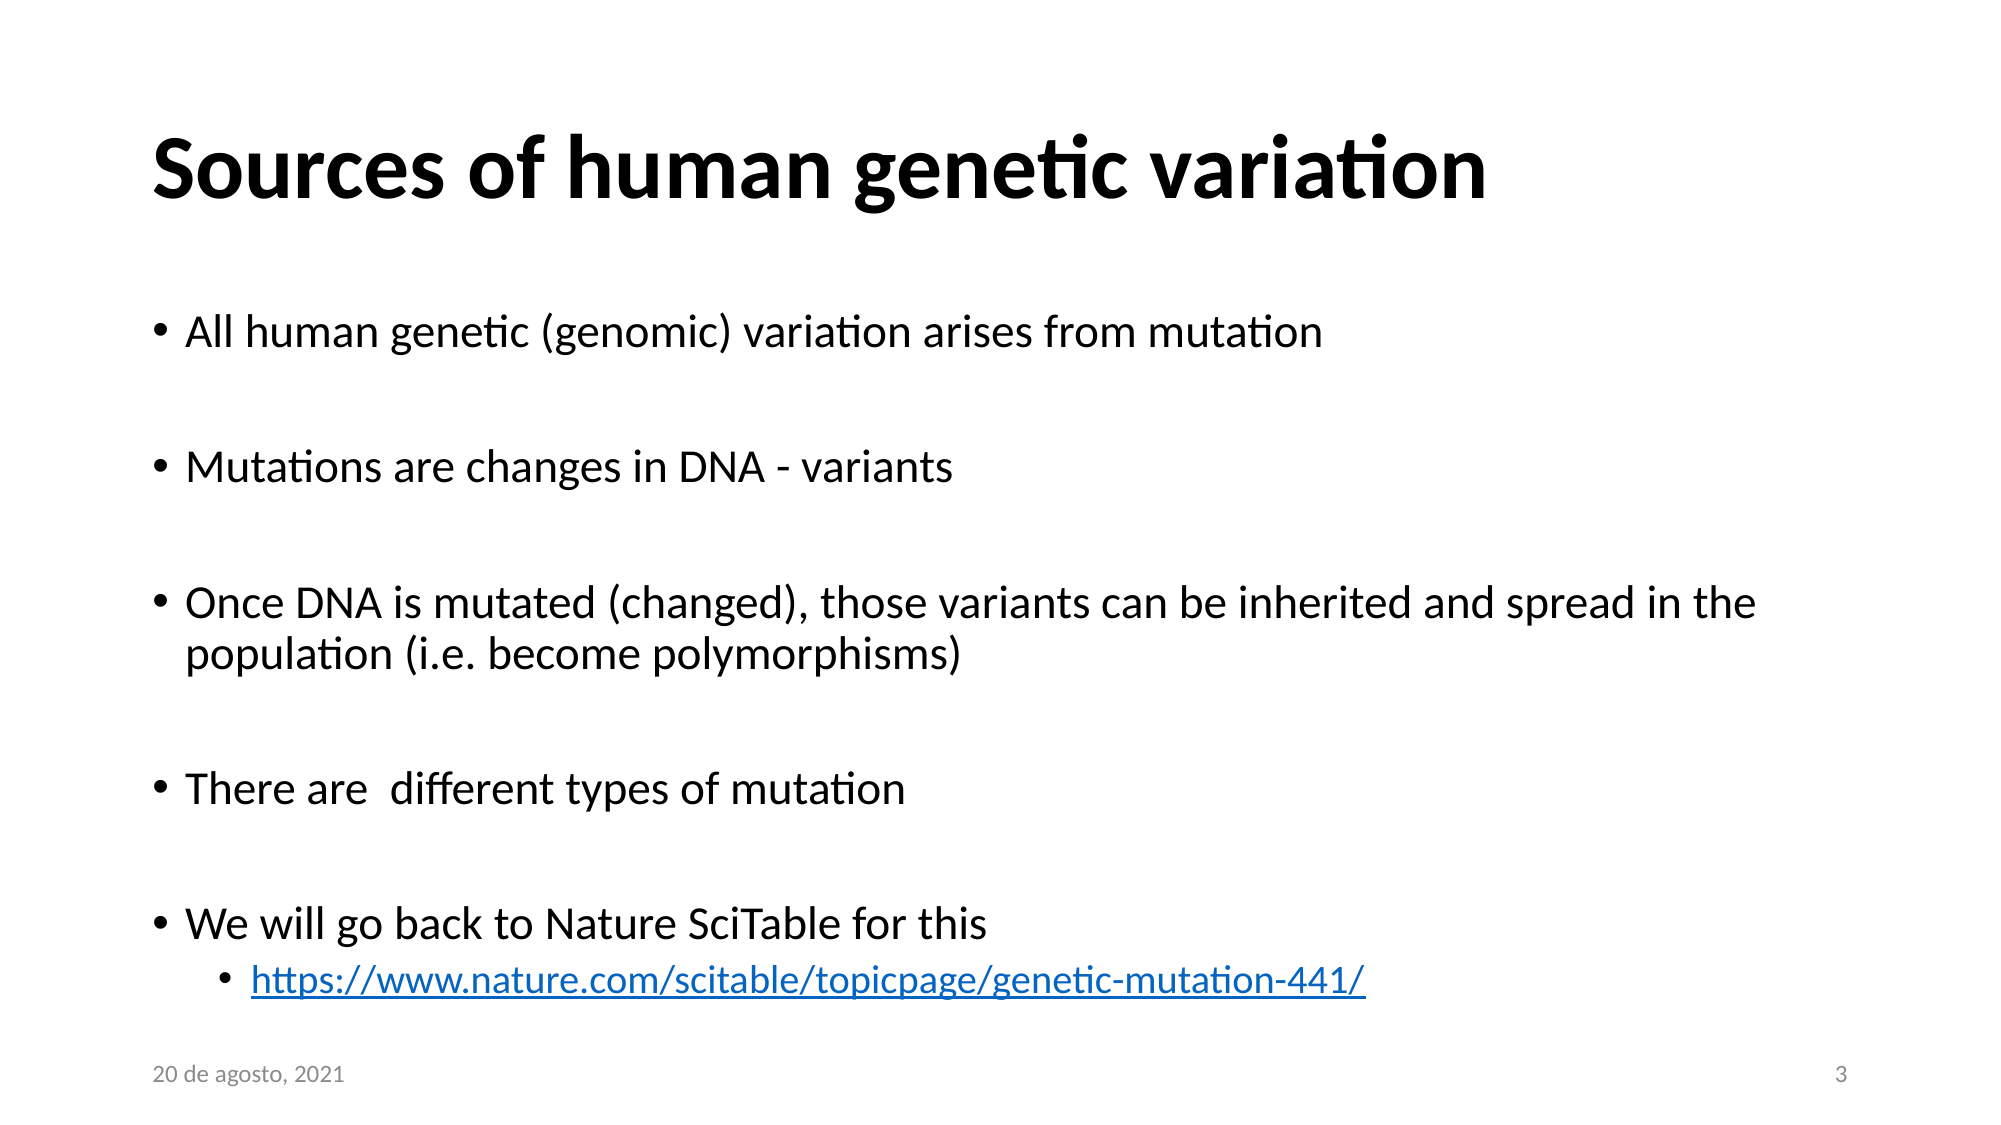

# Sources of human genetic variation
All human genetic (genomic) variation arises from mutation

Mutations are changes in DNA - variants

Once DNA is mutated (changed), those variants can be inherited and spread in the population (i.e. become polymorphisms)

There are  different types of mutation

We will go back to Nature SciTable for this
https://www.nature.com/scitable/topicpage/genetic-mutation-441/

20 de agosto, 2021
3